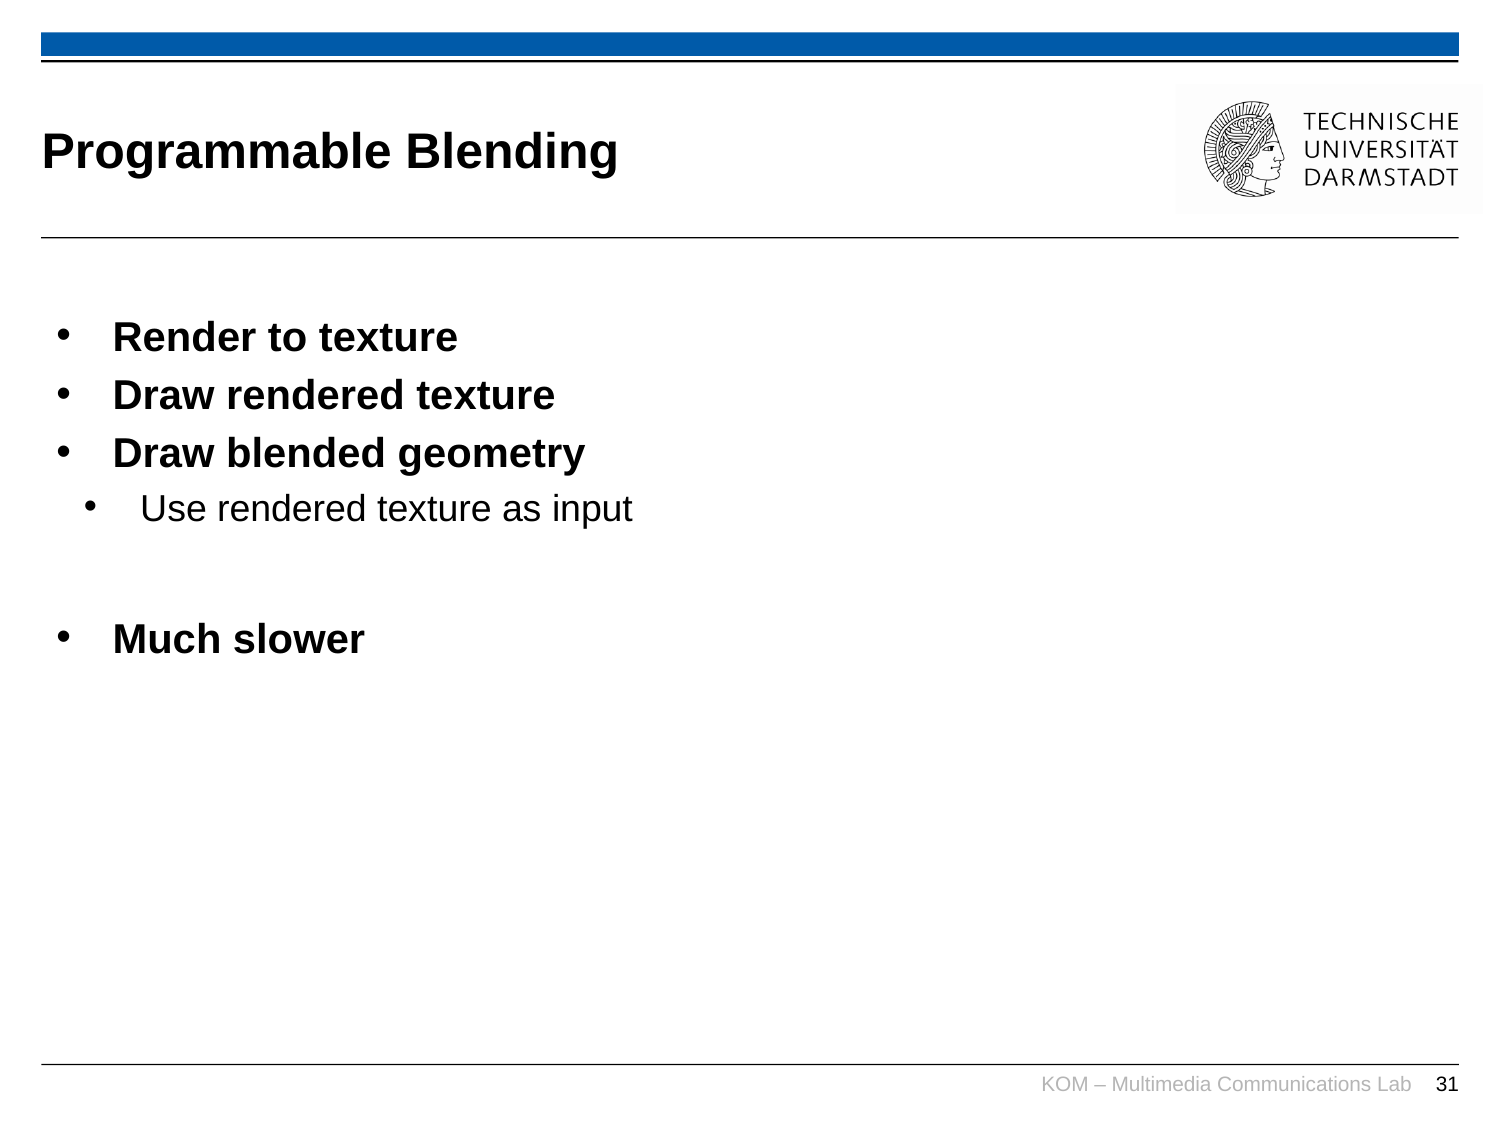

# Programmable Blending

Render to texture
Draw rendered texture
Draw blended geometry
Use rendered texture as input

Much slower